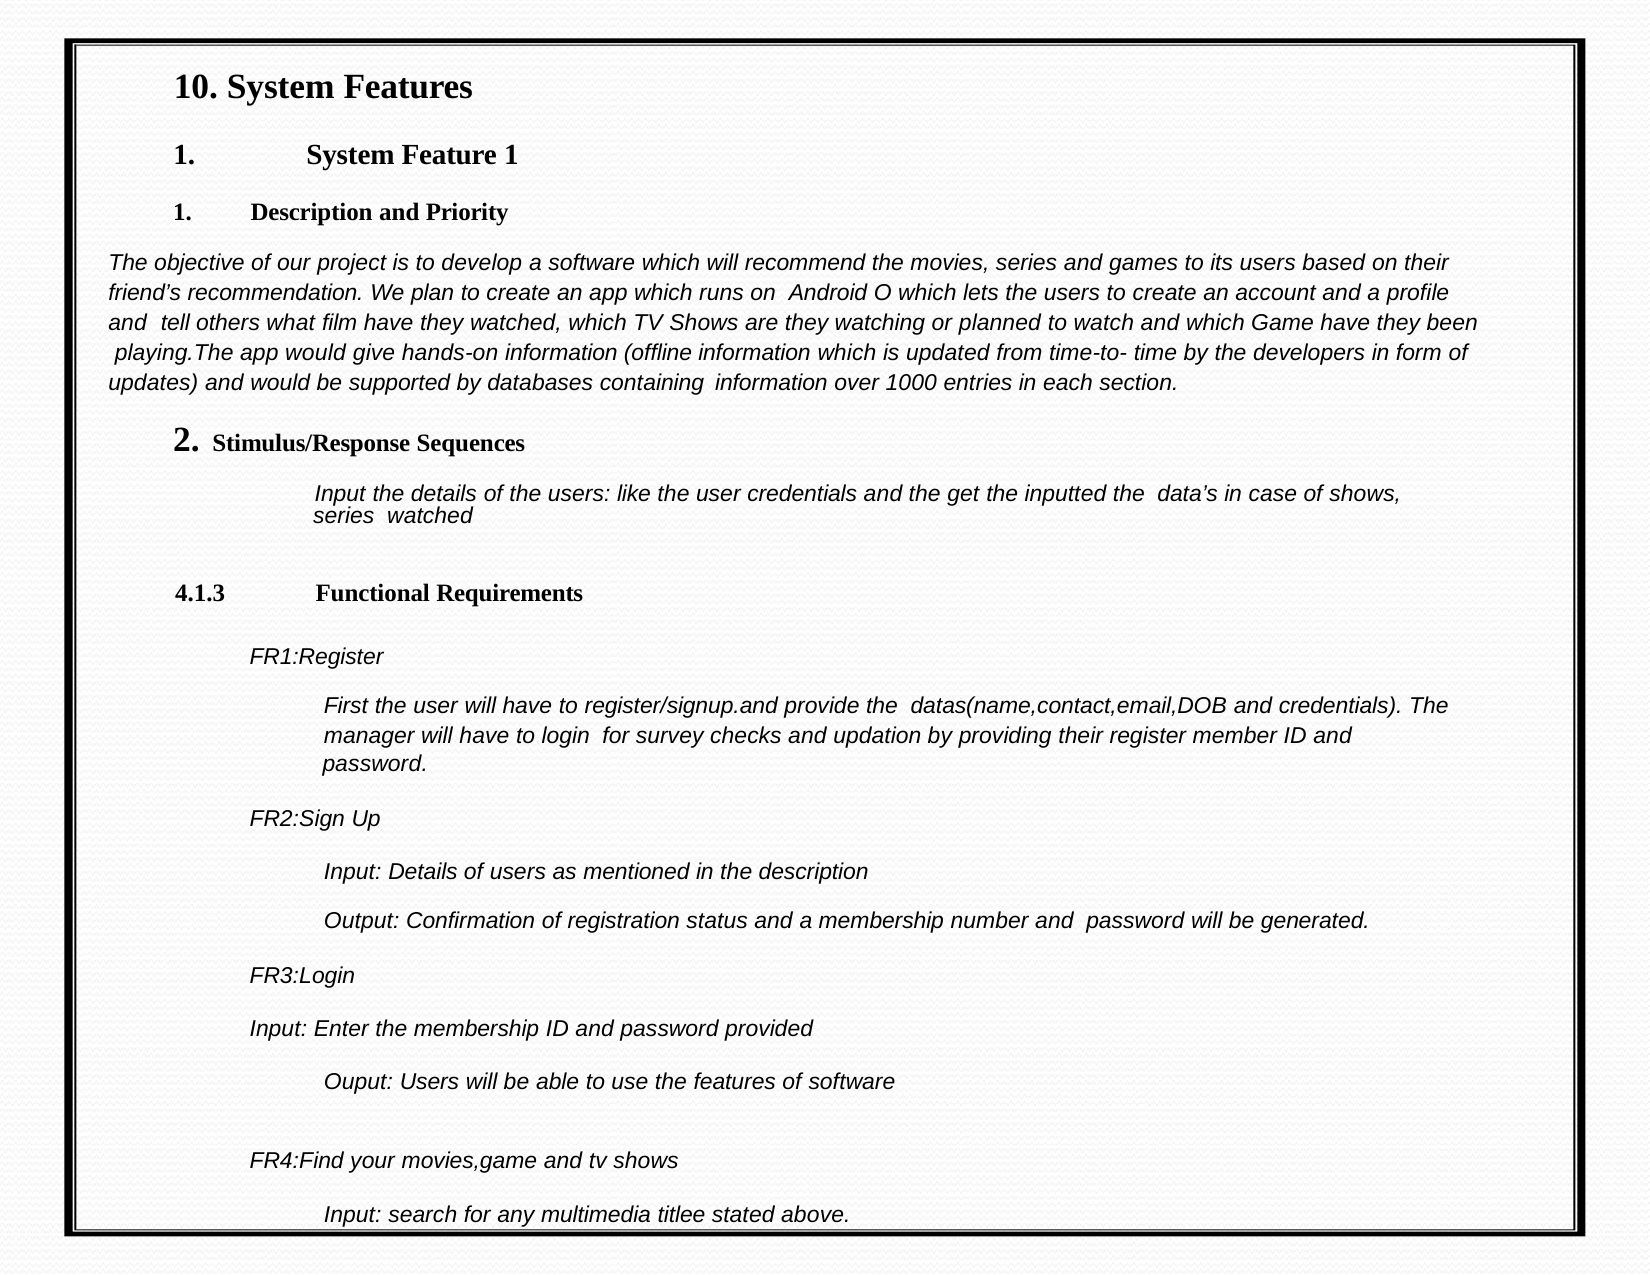

# 10. System Features
1.	System Feature 1
Description and Priority
The objective of our project is to develop a software which will recommend the movies, series and games to its users based on their  friend’s recommendation. We plan to create an app which runs on Android O which lets the users to create an account and a profile and  tell others what film have they watched, which TV Shows are they watching or planned to watch and which Game have they been  playing.The app would give hands-on information (offline information which is updated from time-to- time by the developers in form of  updates) and would be supported by databases containing information over 1000 entries in each section.

Stimulus/Response Sequences
Input the details of the users: like the user credentials and the get the inputted the data’s in case of shows, series  watched

4.1.3	Functional Requirements

FR1:Register
First the user will have to register/signup.and provide the datas(name,contact,email,DOB and credentials). The
manager will have to login for survey checks and updation by providing their register member ID and password.

FR2:Sign Up

Input: Details of users as mentioned in the description
Output: Confirmation of registration status and a membership number and password will be generated.

FR3:Login

Input: Enter the membership ID and password provided

Ouput: Users will be able to use the features of software

FR4:Find your movies,game and tv shows

Input: search for any multimedia titlee stated above.